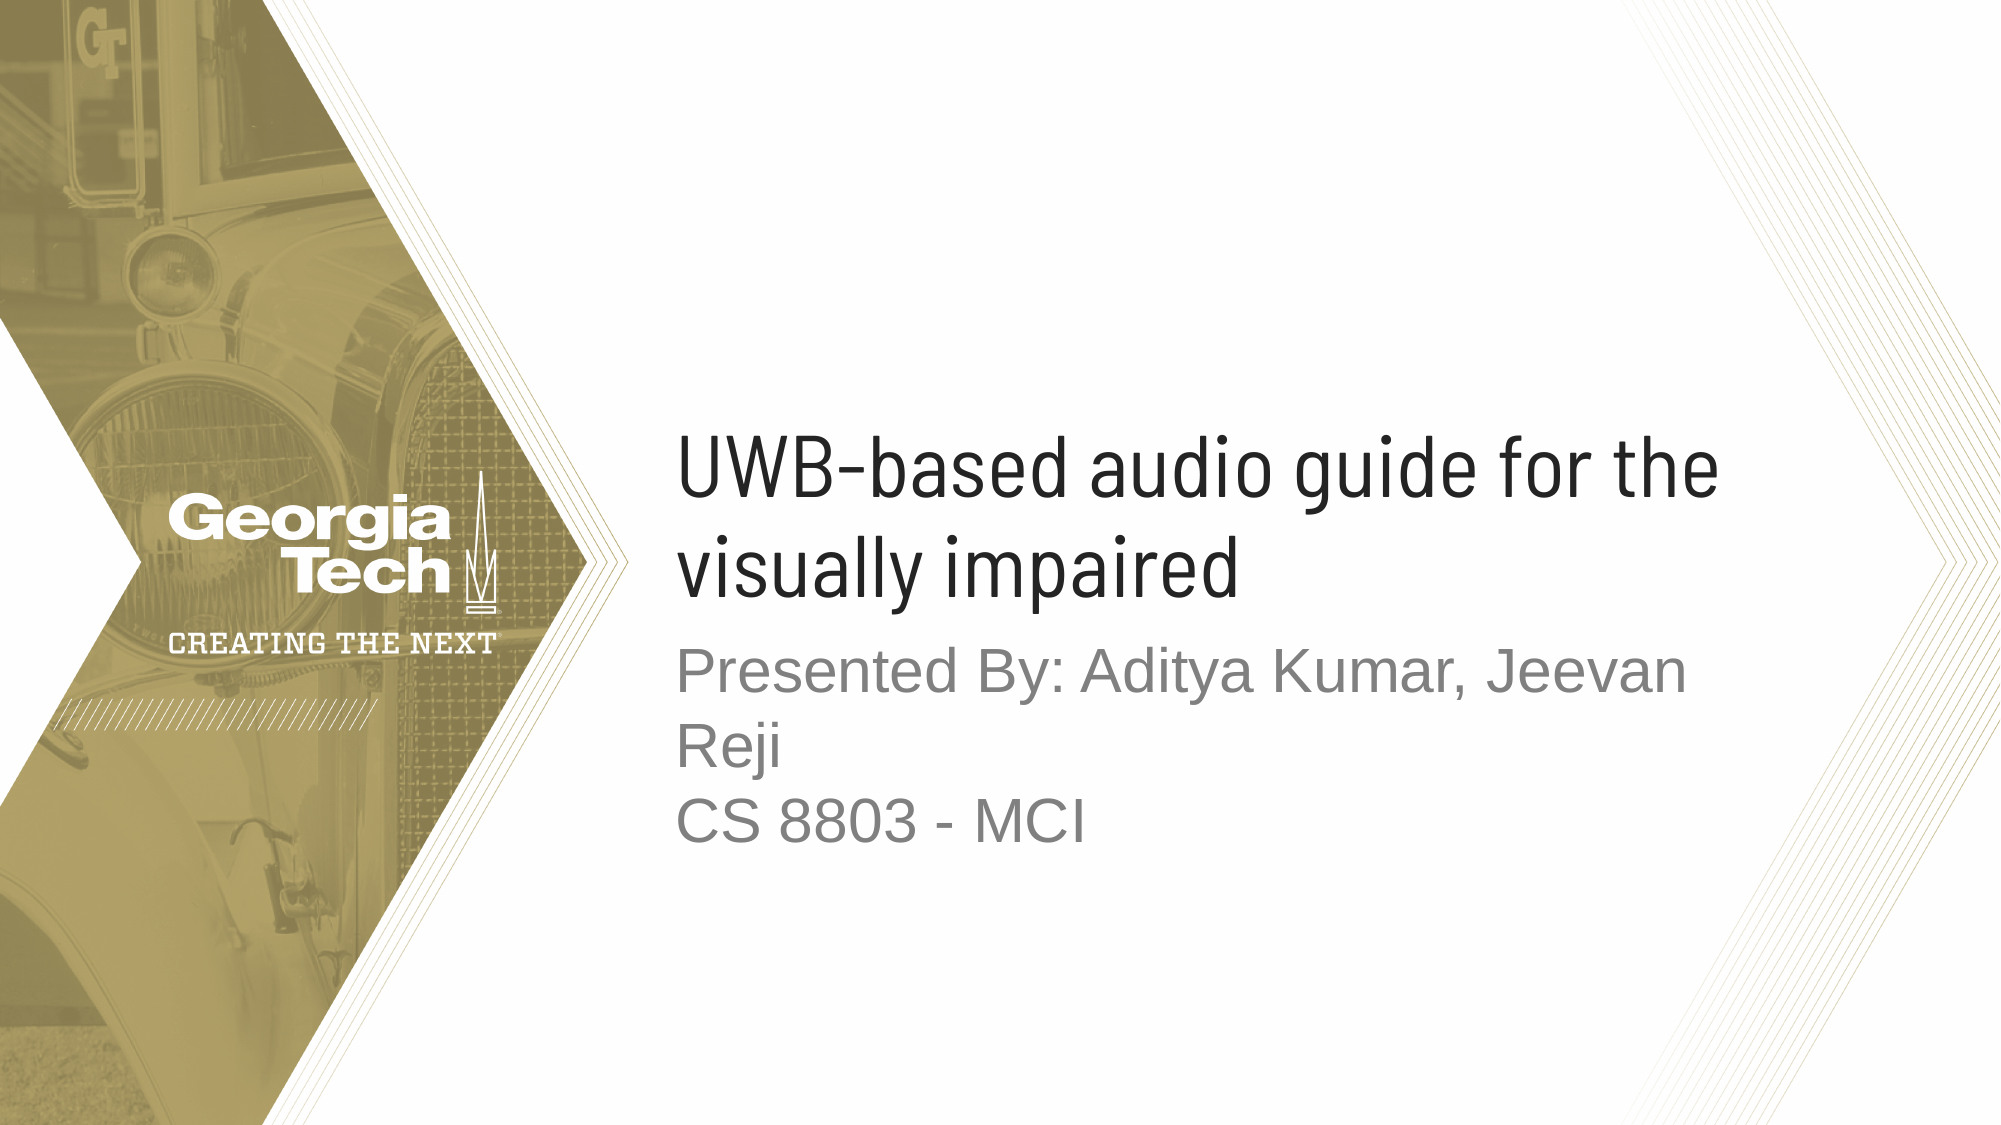

# UWB-based audio guide for the visually impaired
Presented By: Aditya Kumar, Jeevan Reji
CS 8803 - MCI